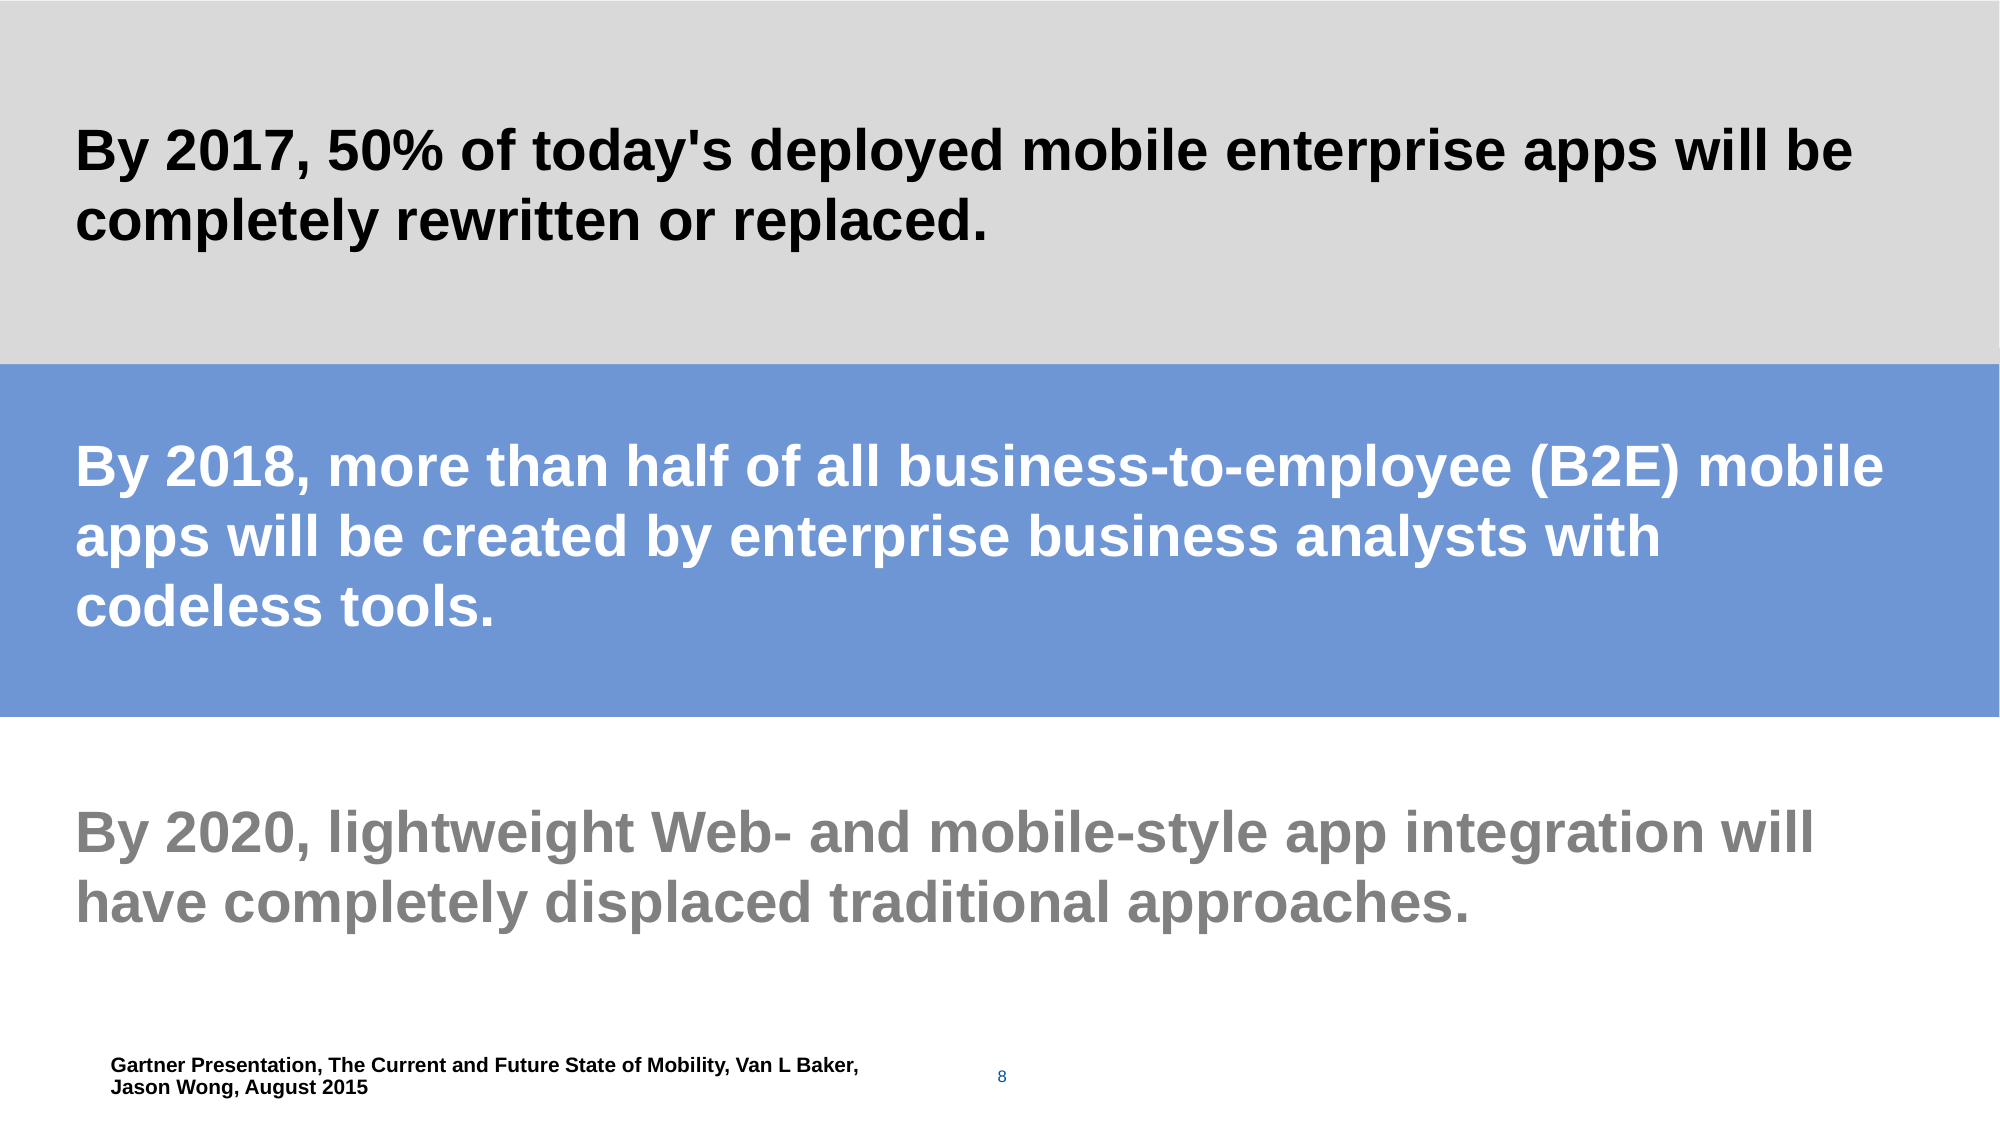

By 2017, 50% of today's deployed mobile enterprise apps will be completely rewritten or replaced.
By 2018, more than half of all business-to-employee (B2E) mobile apps will be created by enterprise business analysts with codeless tools.
By 2020, lightweight Web- and mobile-style app integration will have completely displaced traditional approaches.
 8